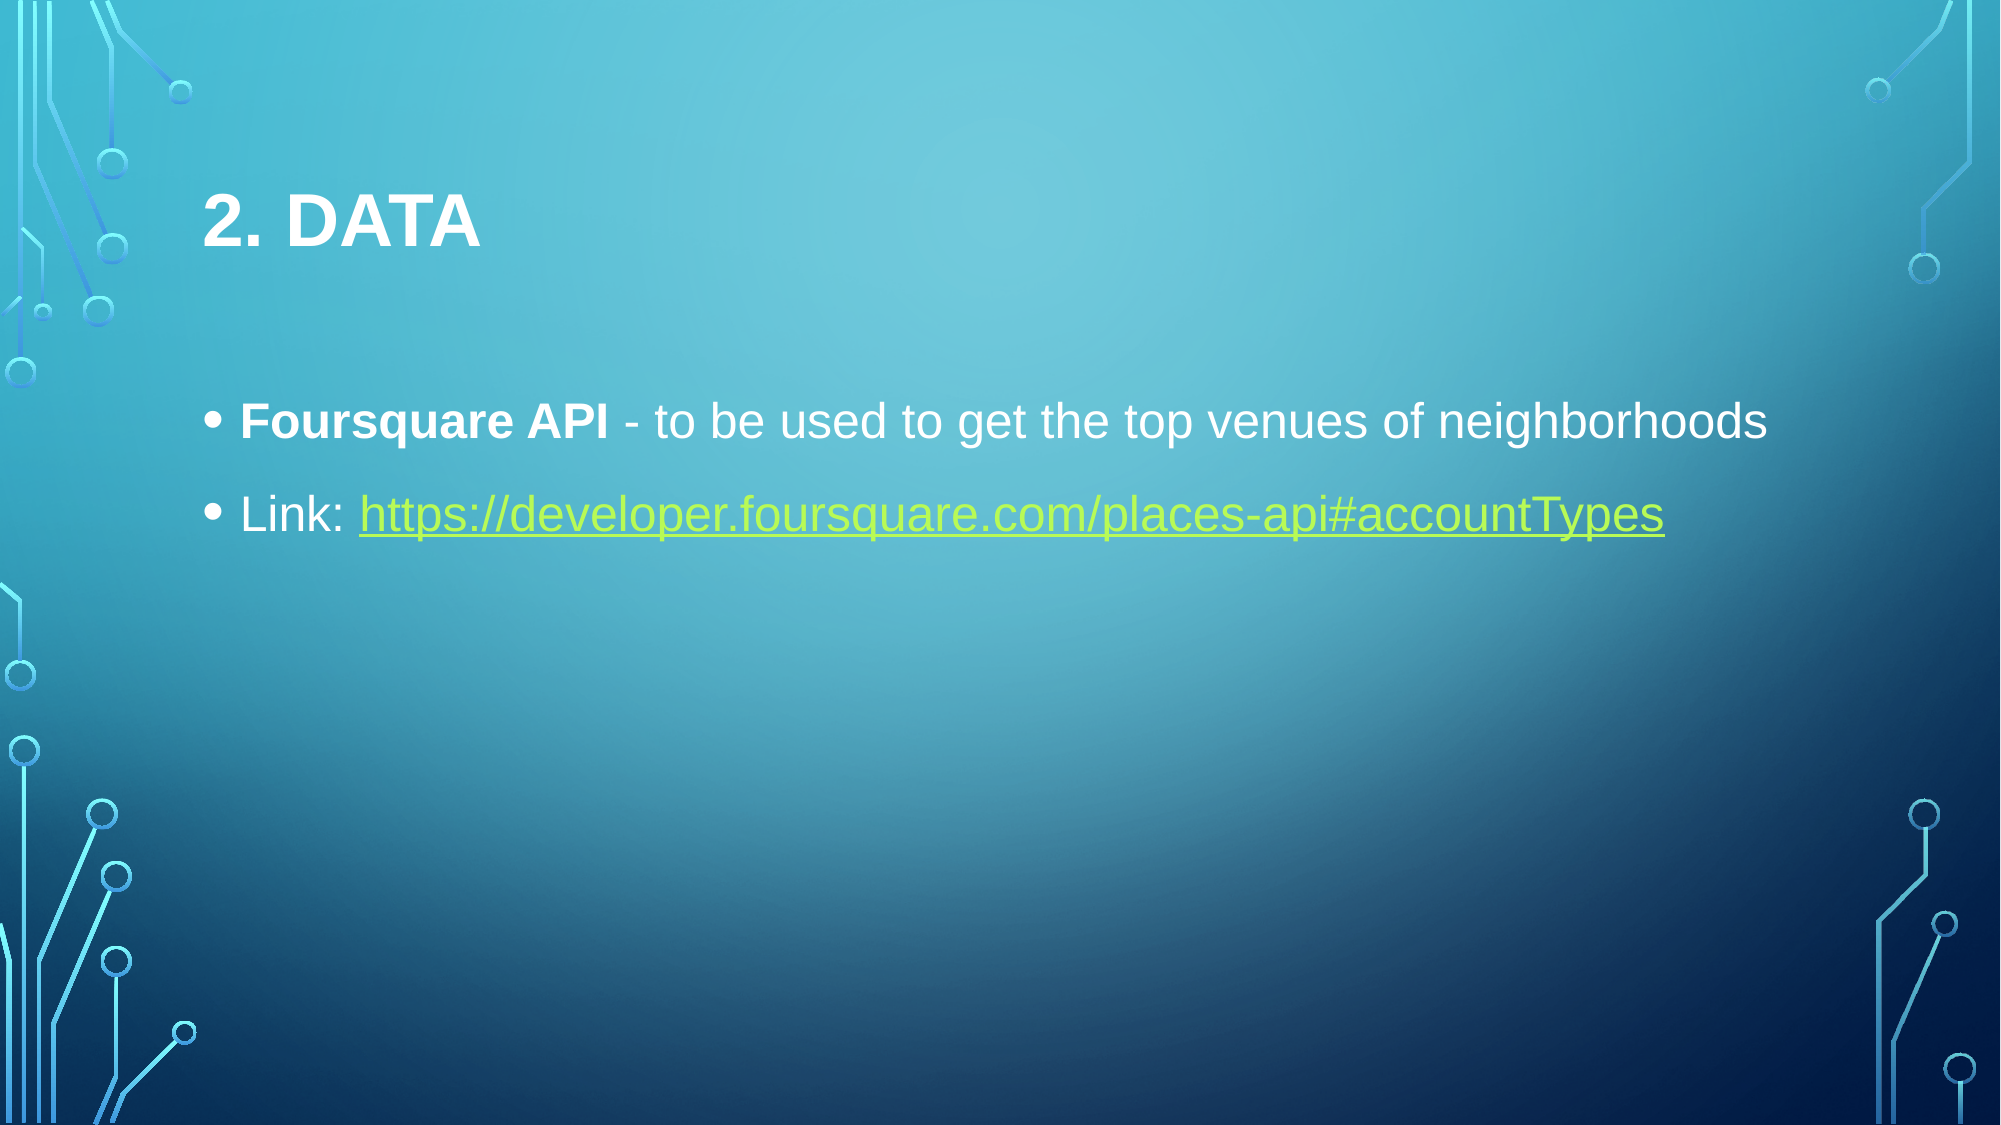

# 2. Data
Foursquare API - to be used to get the top venues of neighborhoods
Link: https://developer.foursquare.com/places-api#accountTypes